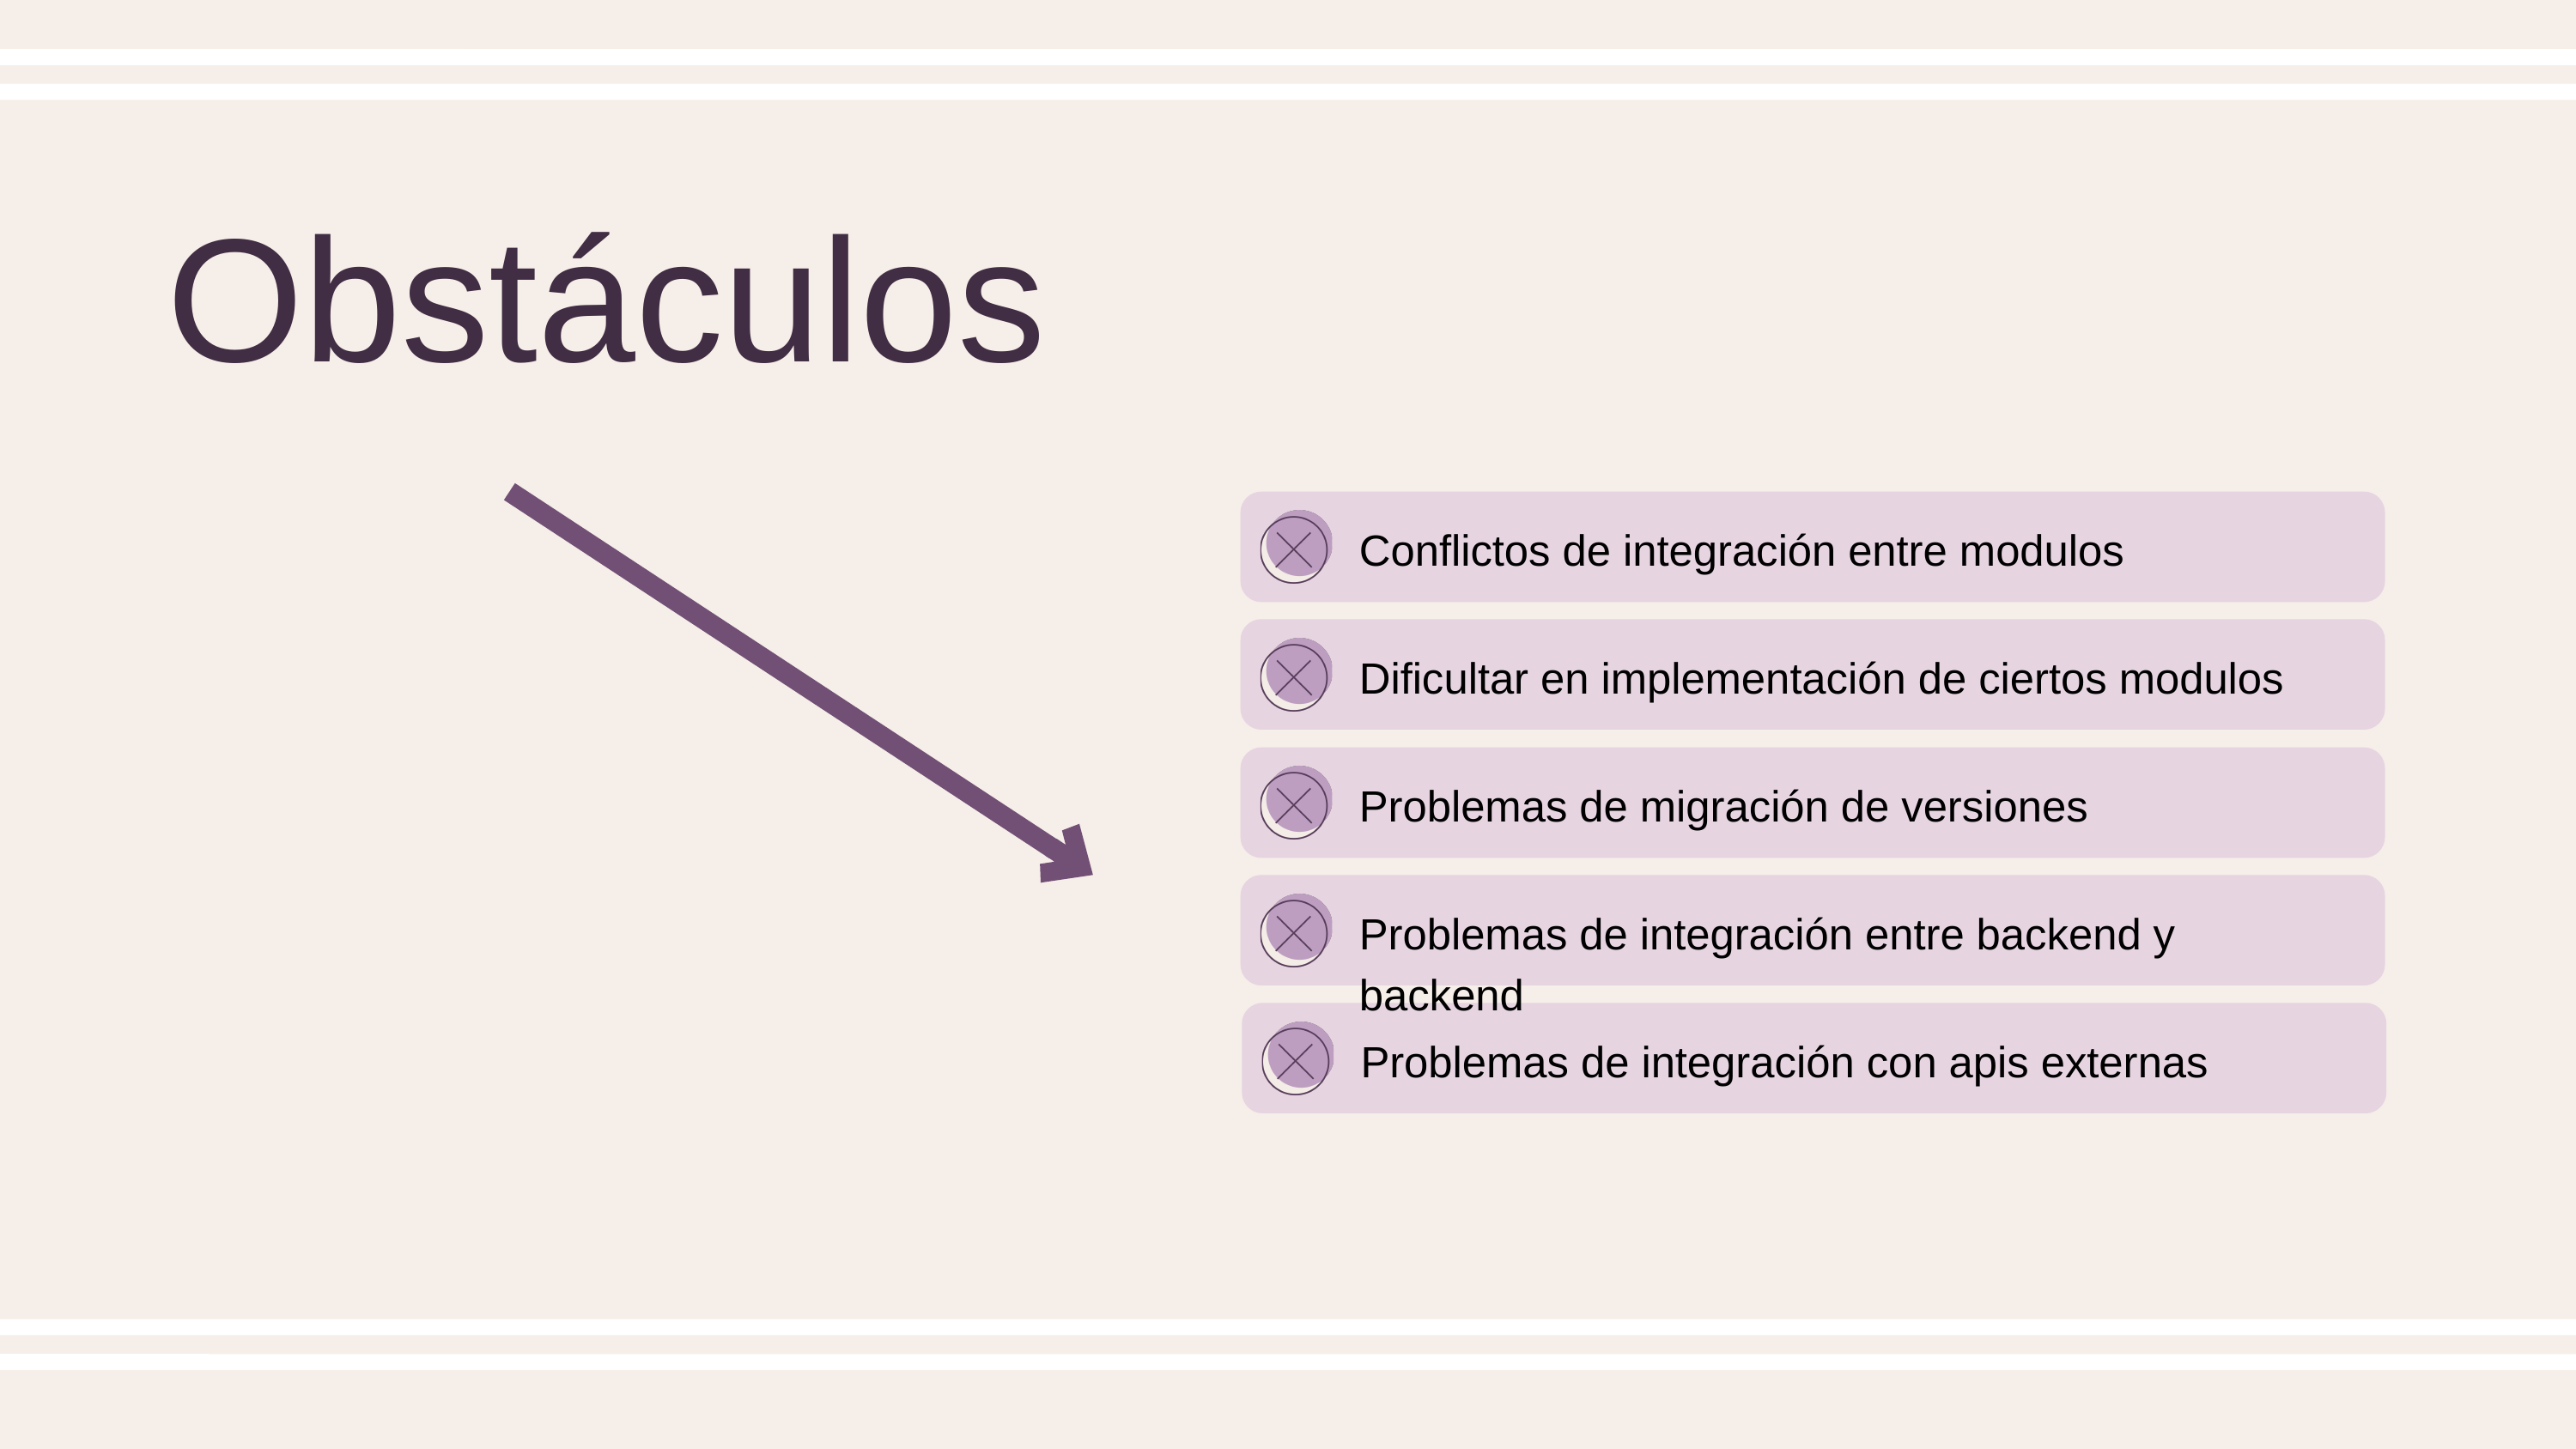

Obstáculos

Conflictos de integración entre modulos

Dificultar en implementación de ciertos modulos

Problemas de migración de versiones

Problemas de integración entre backend y backend

Problemas de integración con apis externas